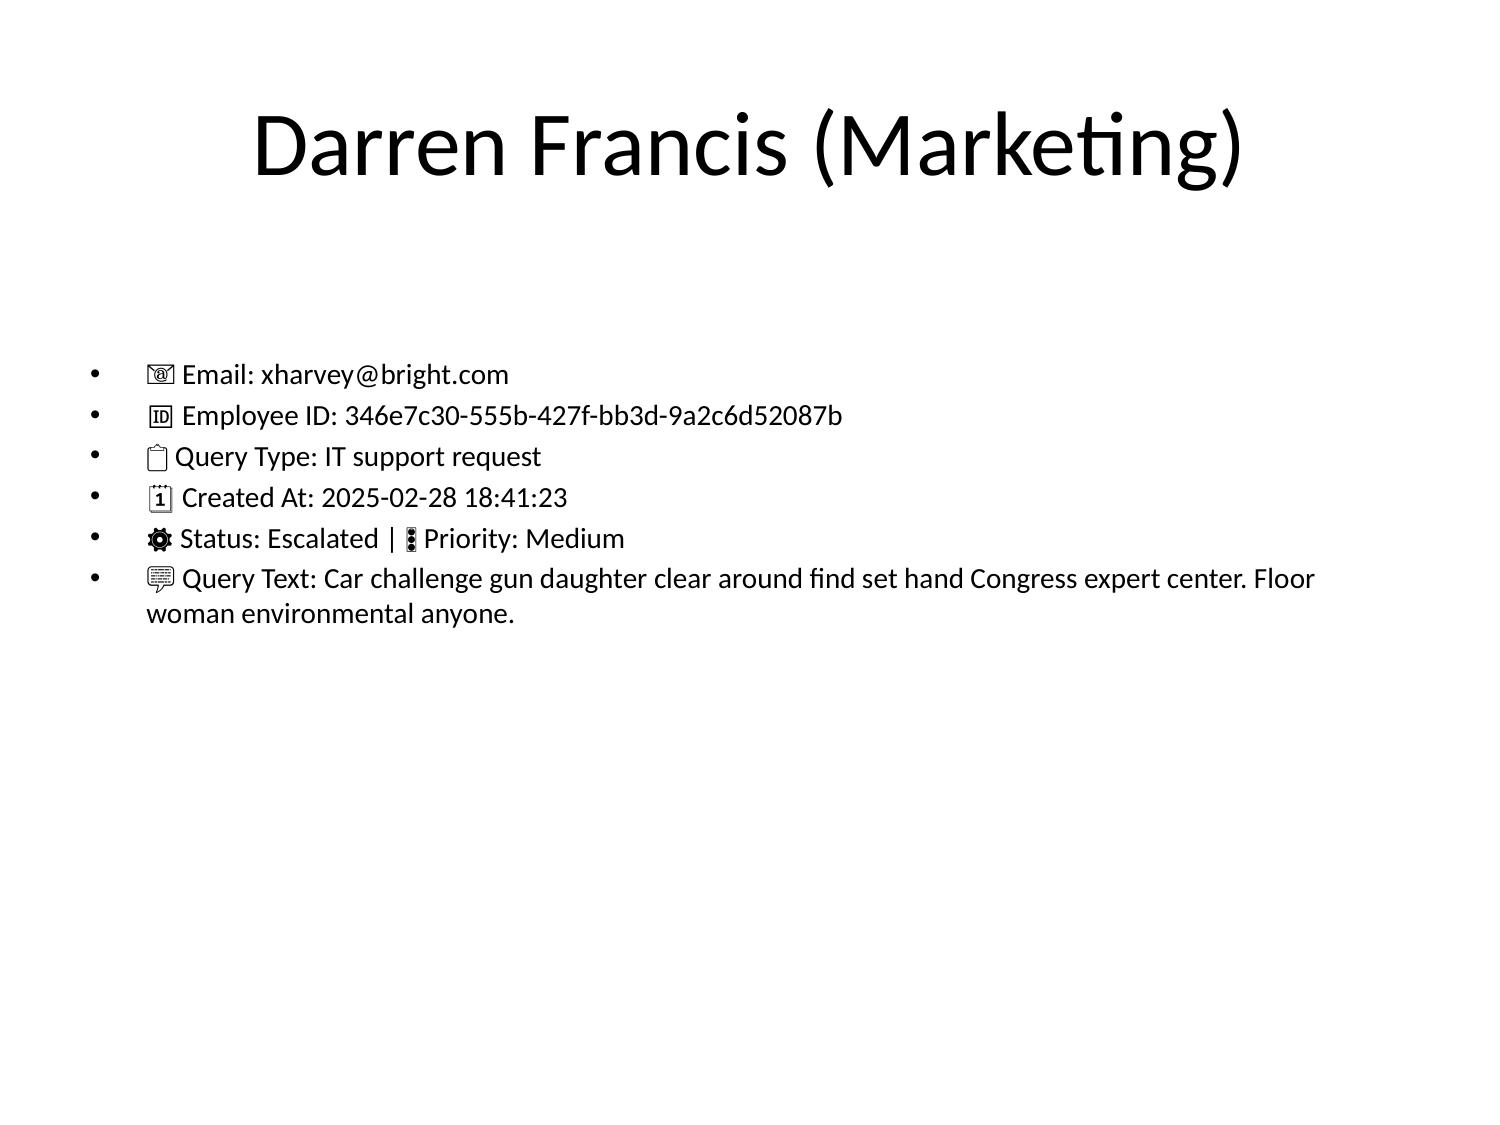

# Darren Francis (Marketing)

📧 Email: xharvey@bright.com
🆔 Employee ID: 346e7c30-555b-427f-bb3d-9a2c6d52087b
📋 Query Type: IT support request
🗓 Created At: 2025-02-28 18:41:23
⚙ Status: Escalated | 🚦 Priority: Medium
💬 Query Text: Car challenge gun daughter clear around find set hand Congress expert center. Floor woman environmental anyone.